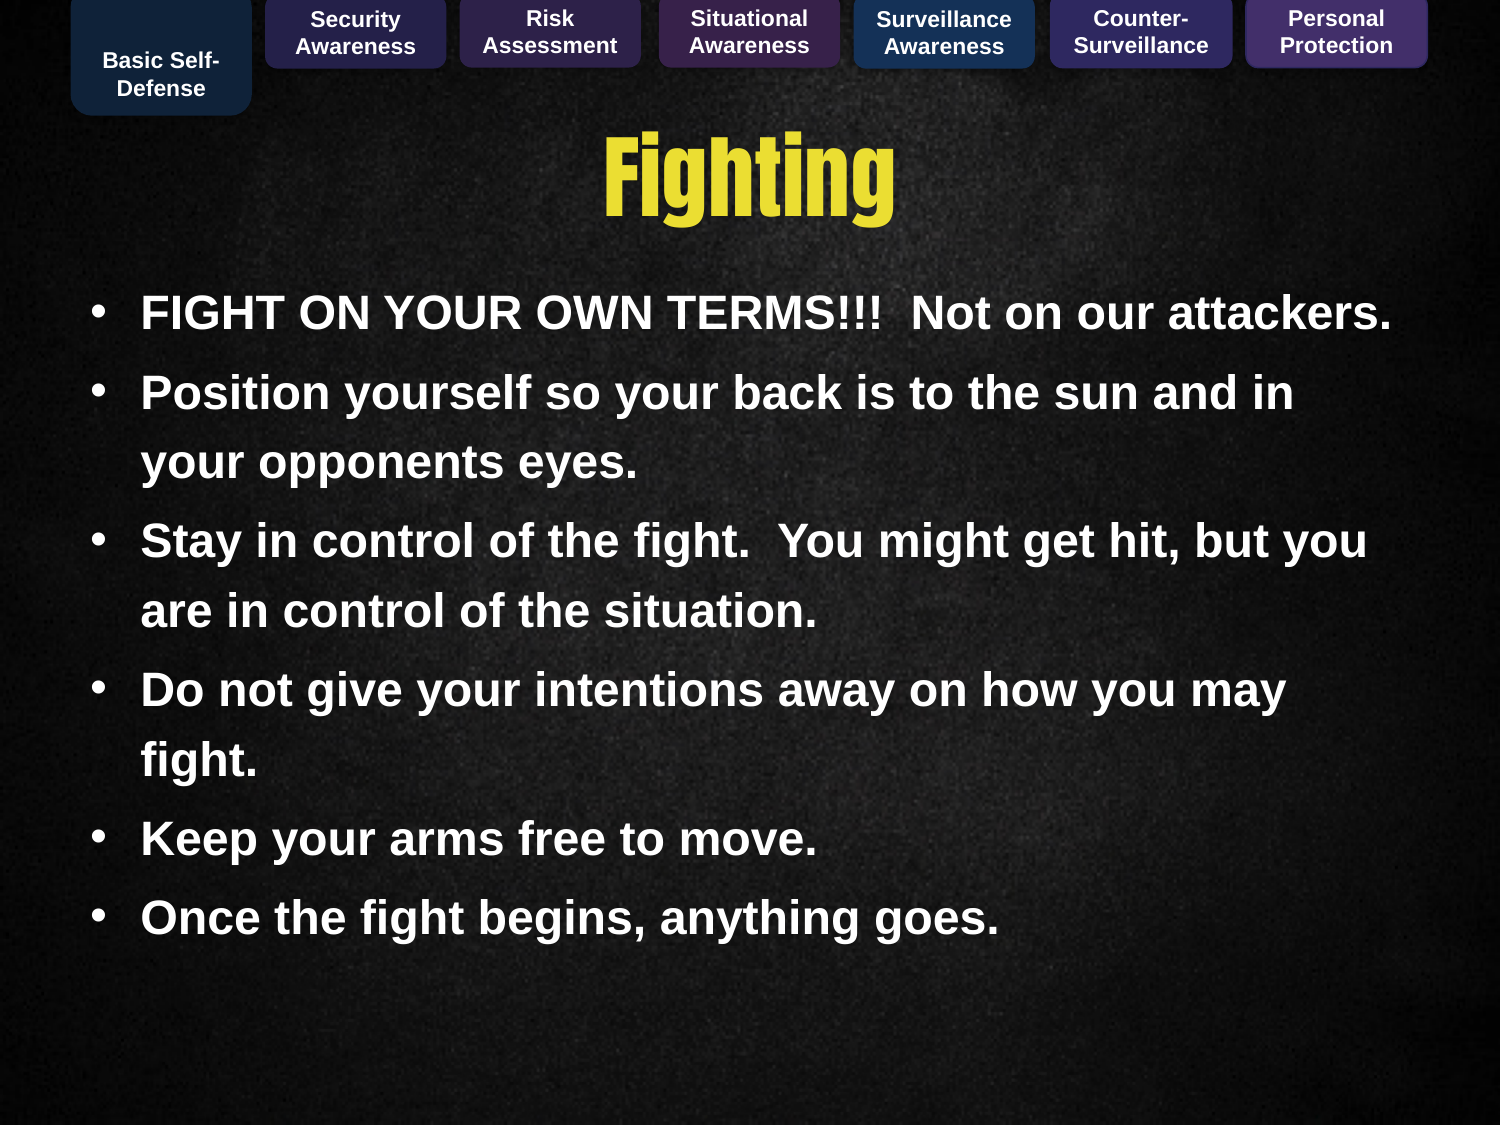

Basic Self-Defense
Risk
Assessment
Situational
Awareness
Counter-Surveillance
Personal
Protection
Security
Awareness
Surveillance
Awareness
Fighting
FIGHT ON YOUR OWN TERMS!!!  Not on our attackers.
Position yourself so your back is to the sun and in your opponents eyes.
Stay in control of the fight.  You might get hit, but you are in control of the situation.
Do not give your intentions away on how you may fight.
Keep your arms free to move.
Once the fight begins, anything goes.